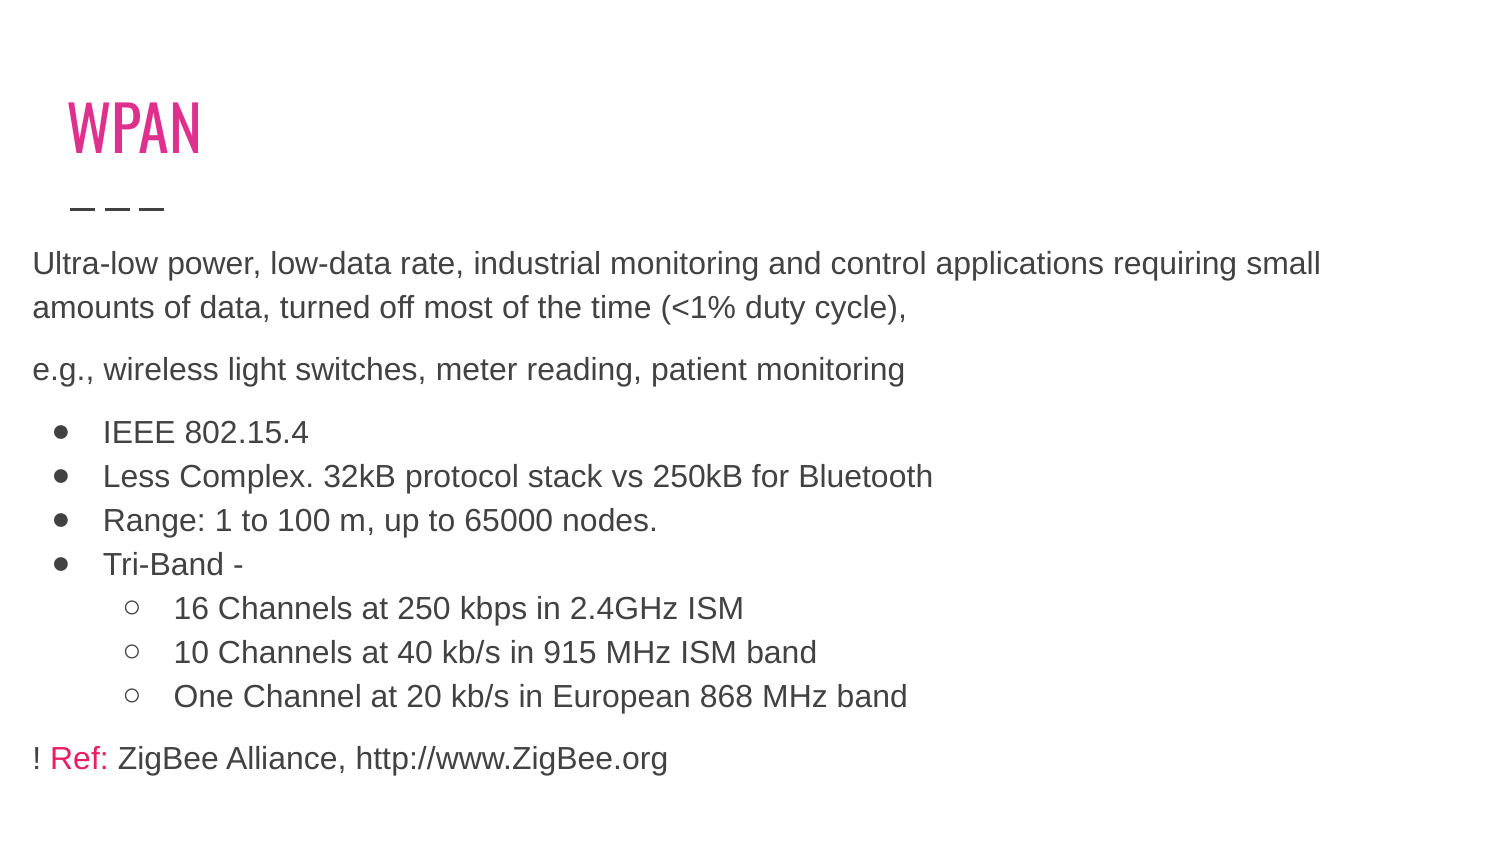

# WPAN
Ultra-low power, low-data rate, industrial monitoring and control applications requiring small amounts of data, turned off most of the time (<1% duty cycle),
e.g., wireless light switches, meter reading, patient monitoring
IEEE 802.15.4
Less Complex. 32kB protocol stack vs 250kB for Bluetooth
Range: 1 to 100 m, up to 65000 nodes.
Tri-Band -
16 Channels at 250 kbps in 2.4GHz ISM
10 Channels at 40 kb/s in 915 MHz ISM band
One Channel at 20 kb/s in European 868 MHz band
! Ref: ZigBee Alliance, http://www.ZigBee.org